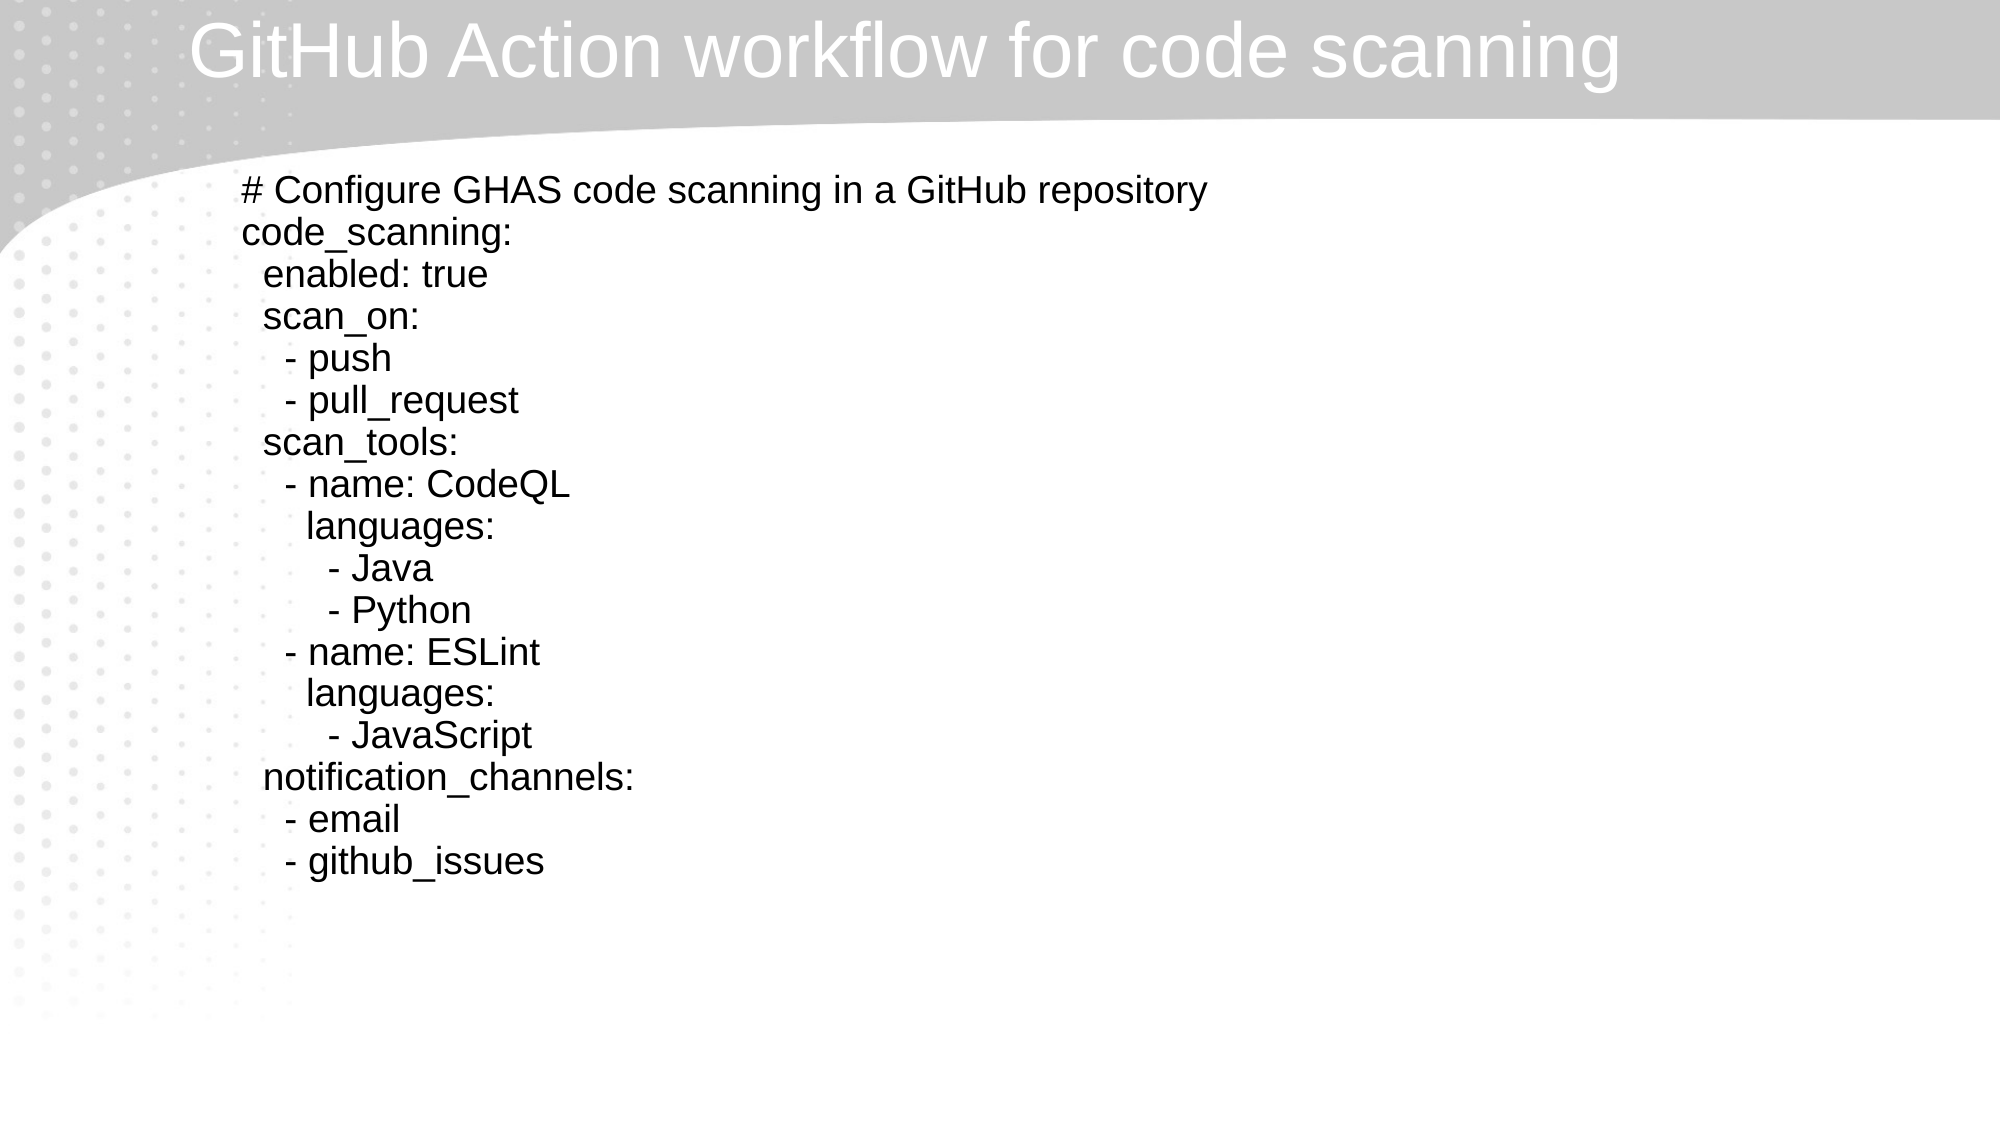

# GitHub Action workflow for code scanning
# Configure GHAS code scanning in a GitHub repository
code_scanning:
  enabled: true
  scan_on:
    - push
    - pull_request
  scan_tools:
    - name: CodeQL
      languages:
        - Java
        - Python
    - name: ESLint
      languages:
        - JavaScript
  notification_channels:
    - email
    - github_issues